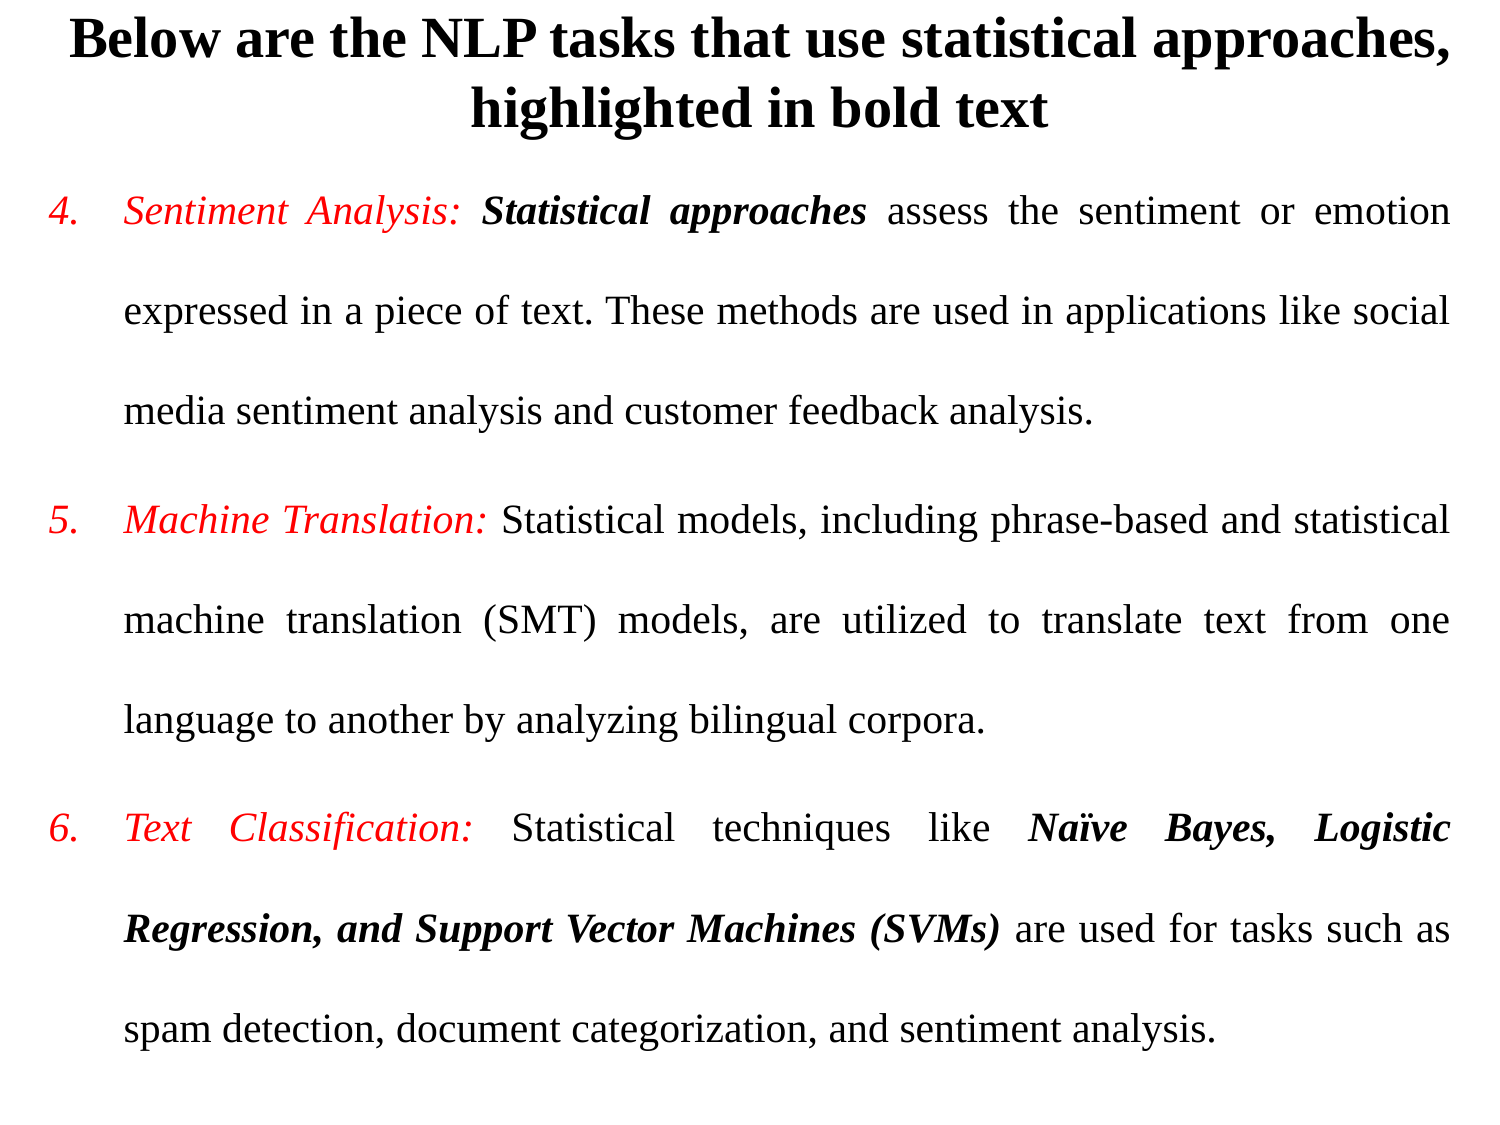

# Below are the NLP tasks that use statistical approaches, highlighted in bold text
Sentiment Analysis: Statistical approaches assess the sentiment or emotion expressed in a piece of text. These methods are used in applications like social media sentiment analysis and customer feedback analysis.
Machine Translation: Statistical models, including phrase-based and statistical machine translation (SMT) models, are utilized to translate text from one language to another by analyzing bilingual corpora.
Text Classification: Statistical techniques like Naïve Bayes, Logistic Regression, and Support Vector Machines (SVMs) are used for tasks such as spam detection, document categorization, and sentiment analysis.